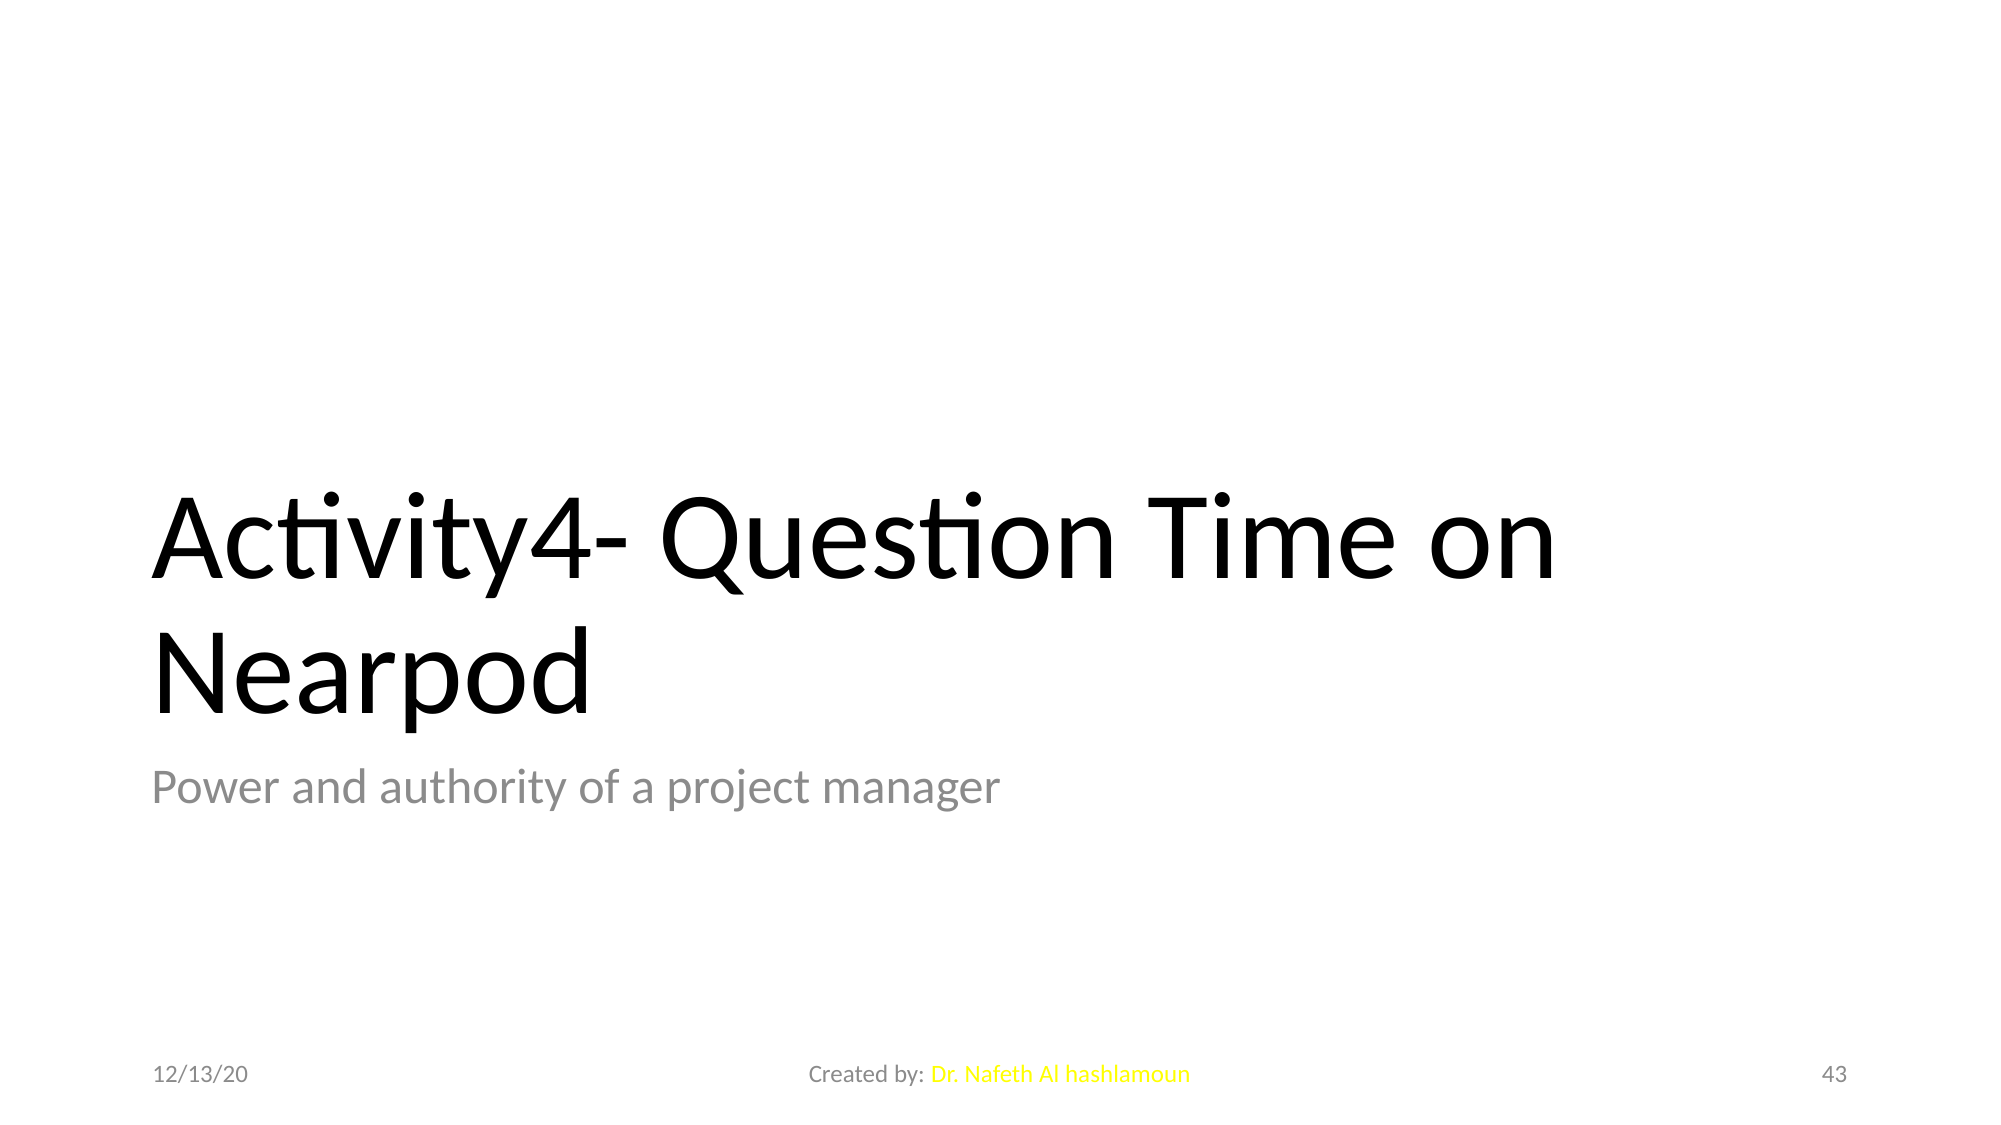

# Activity4- Question Time on Nearpod
Power and authority of a project manager
12/13/20
Created by: Dr. Nafeth Al hashlamoun
43